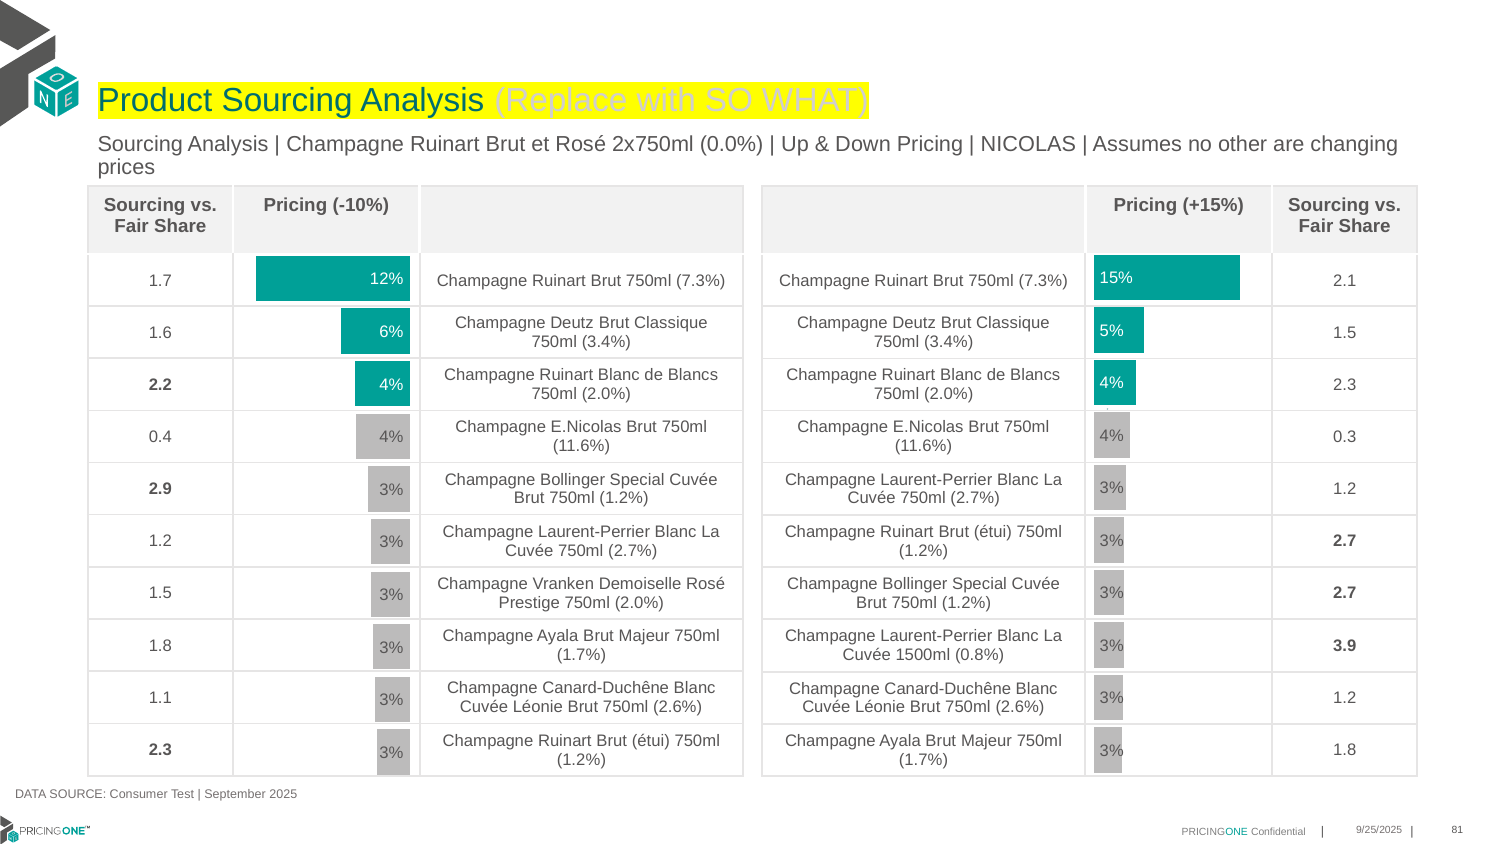

# Product Sourcing Analysis (Replace with SO WHAT)
Sourcing Analysis | Champagne Ruinart Brut et Rosé 2x750ml (0.0%) | Up & Down Pricing | NICOLAS | Assumes no other are changing prices
| Sourcing vs. Fair Share | Pricing (-10%) |  |
| --- | --- | --- |
| 1.7 |  | Champagne Ruinart Brut 750ml (7.3%) |
| 1.6 |  | Champagne Deutz Brut Classique 750ml (3.4%) |
| 2.2 |  | Champagne Ruinart Blanc de Blancs 750ml (2.0%) |
| 0.4 |  | Champagne E.Nicolas Brut 750ml (11.6%) |
| 2.9 |  | Champagne Bollinger Special Cuvée Brut 750ml (1.2%) |
| 1.2 |  | Champagne Laurent-Perrier Blanc La Cuvée 750ml (2.7%) |
| 1.5 |  | Champagne Vranken Demoiselle Rosé Prestige 750ml (2.0%) |
| 1.8 |  | Champagne Ayala Brut Majeur 750ml (1.7%) |
| 1.1 |  | Champagne Canard-Duchêne Blanc Cuvée Léonie Brut 750ml (2.6%) |
| 2.3 |  | Champagne Ruinart Brut (étui) 750ml (1.2%) |
|  | Pricing (+15%) | Sourcing vs. Fair Share |
| --- | --- | --- |
| Champagne Ruinart Brut 750ml (7.3%) |  | 2.1 |
| Champagne Deutz Brut Classique 750ml (3.4%) |  | 1.5 |
| Champagne Ruinart Blanc de Blancs 750ml (2.0%) |  | 2.3 |
| Champagne E.Nicolas Brut 750ml (11.6%) |  | 0.3 |
| Champagne Laurent-Perrier Blanc La Cuvée 750ml (2.7%) |  | 1.2 |
| Champagne Ruinart Brut (étui) 750ml (1.2%) |  | 2.7 |
| Champagne Bollinger Special Cuvée Brut 750ml (1.2%) |  | 2.7 |
| Champagne Laurent-Perrier Blanc La Cuvée 1500ml (0.8%) |  | 3.9 |
| Champagne Canard-Duchêne Blanc Cuvée Léonie Brut 750ml (2.6%) |  | 1.2 |
| Champagne Ayala Brut Majeur 750ml (1.7%) |  | 1.8 |

### Chart

| Category | Champagne Ruinart Brut et Rosé 2x750ml (0.0%) |
|---|---|
| Champagne Ruinart Brut 750ml (7.3%) | 0.15276271314369455 |
| Champagne Deutz Brut Classique 750ml (3.4%) | 0.05268385733586324 |
| Champagne Ruinart Blanc de Blancs 750ml (2.0%) | 0.04443323246548225 |
| Champagne E.Nicolas Brut 750ml (11.6%) | 0.0375990300253209 |
| Champagne Laurent-Perrier Blanc La Cuvée 750ml (2.7%) | 0.033301185123448596 |
| Champagne Ruinart Brut (étui) 750ml (1.2%) | 0.03179110486537658 |
| Champagne Bollinger Special Cuvée Brut 750ml (1.2%) | 0.03120849675074557 |
| Champagne Laurent-Perrier Blanc La Cuvée 1500ml (0.8%) | 0.03117707450602852 |
| Champagne Canard-Duchêne Blanc Cuvée Léonie Brut 750ml (2.6%) | 0.030394924316365098 |
| Champagne Ayala Brut Majeur 750ml (1.7%) | 0.02985916525280163 |

### Chart

| Category | Champagne Ruinart Brut et Rosé 2x750ml (0.0%) |
|---|---|
| Champagne Ruinart Brut 750ml (7.3%) | 0.12290037725364976 |
| Champagne Deutz Brut Classique 750ml (3.4%) | 0.05562021256258844 |
| Champagne Ruinart Blanc de Blancs 750ml (2.0%) | 0.04371234755218173 |
| Champagne E.Nicolas Brut 750ml (11.6%) | 0.04291138233671962 |
| Champagne Bollinger Special Cuvée Brut 750ml (1.2%) | 0.033768507209366826 |
| Champagne Laurent-Perrier Blanc La Cuvée 750ml (2.7%) | 0.0315321204975301 |
| Champagne Vranken Demoiselle Rosé Prestige 750ml (2.0%) | 0.03108354500607256 |
| Champagne Ayala Brut Majeur 750ml (1.7%) | 0.0300471170410682 |
| Champagne Canard-Duchêne Blanc Cuvée Léonie Brut 750ml (2.6%) | 0.02838498091957726 |
| Champagne Ruinart Brut (étui) 750ml (1.2%) | 0.026514745352803088 |
DATA SOURCE: Consumer Test | September 2025

9/25/2025
81